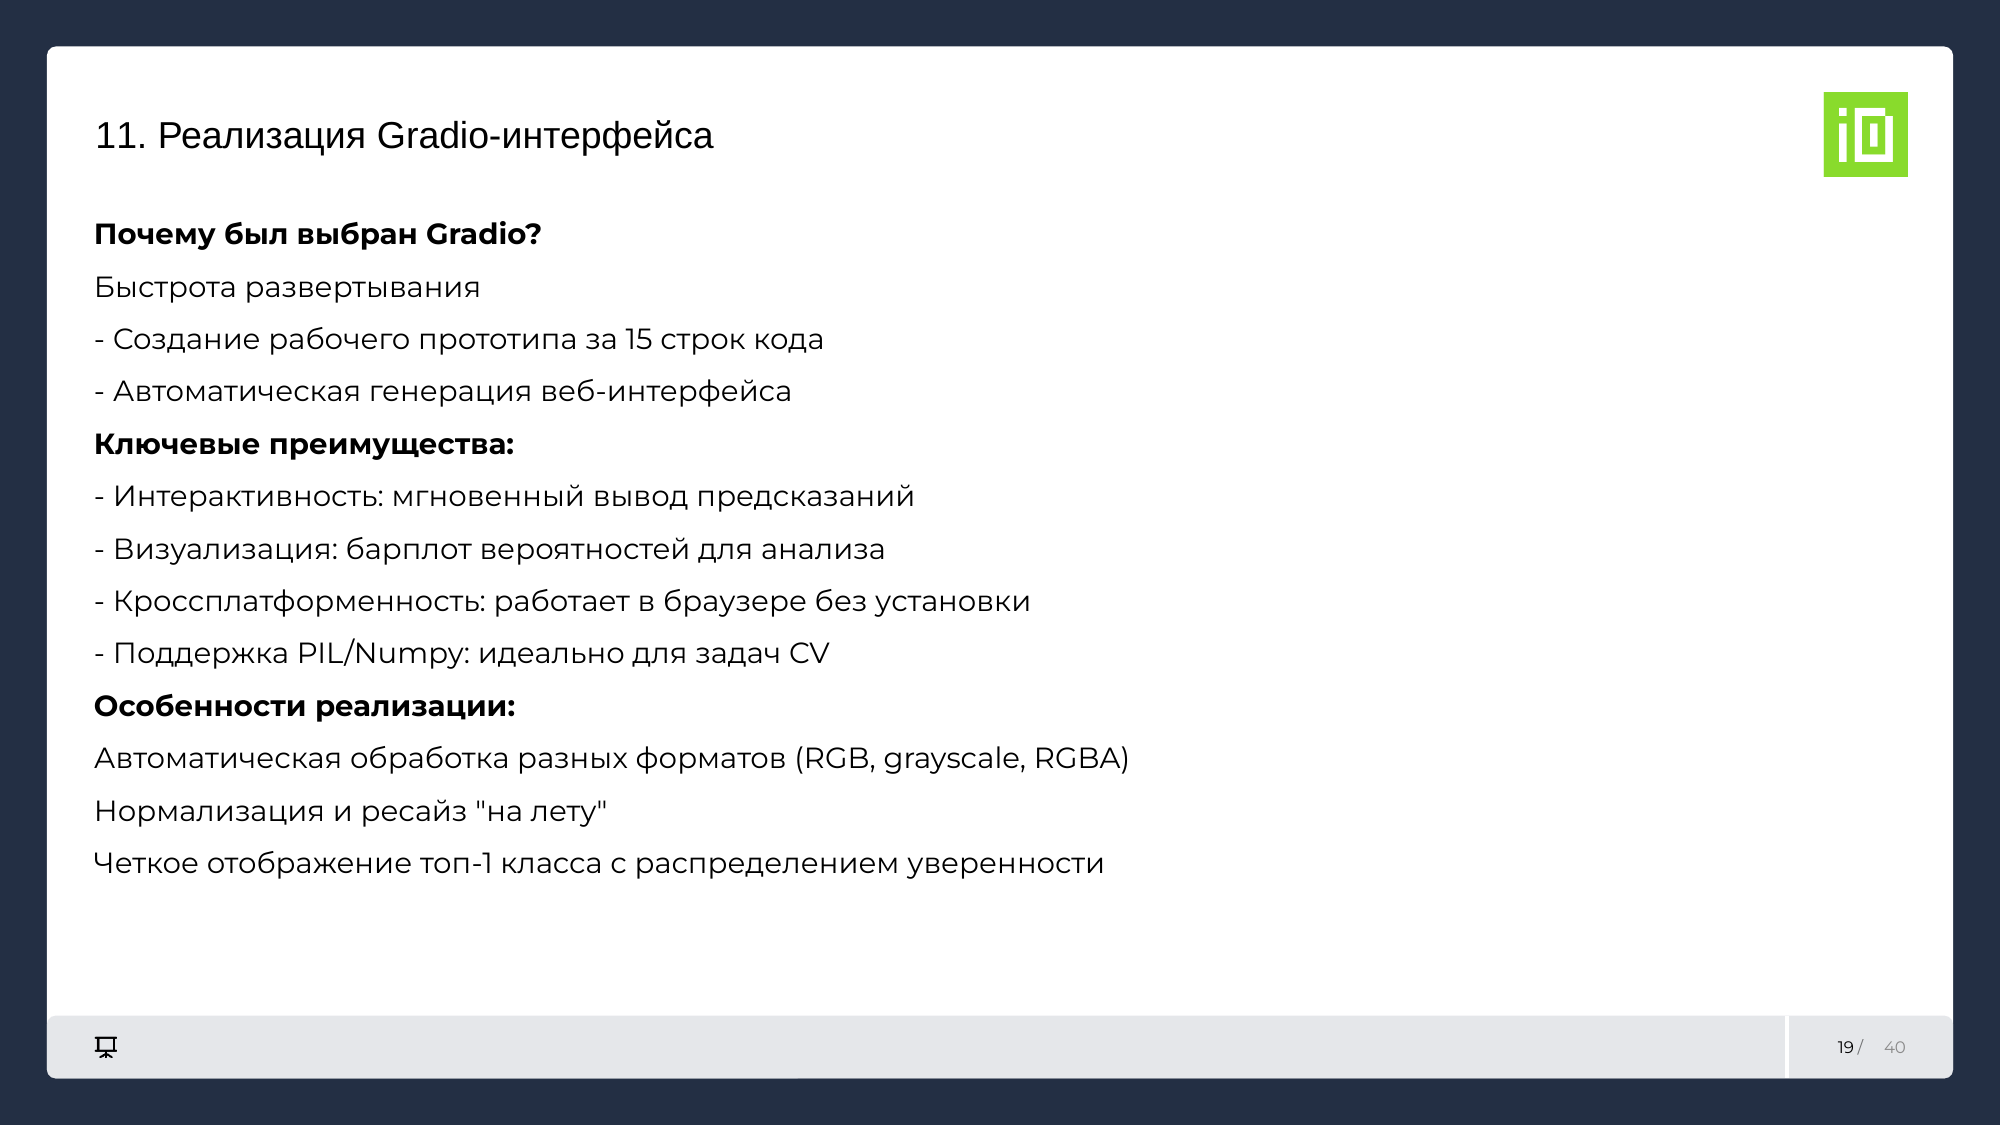

11. Реализация Gradio-интерфейса
Почему был выбран Gradio?
Быстрота развертывания
- Создание рабочего прототипа за 15 строк кода
- Автоматическая генерация веб-интерфейса
Ключевые преимущества:
- Интерактивность: мгновенный вывод предсказаний
- Визуализация: барплот вероятностей для анализа
- Кроссплатформенность: работает в браузере без установки
- Поддержка PIL/Numpy: идеально для задач CV
Особенности реализации:
Автоматическая обработка разных форматов (RGB, grayscale, RGBA)
Нормализация и ресайз "на лету"
Четкое отображение топ-1 класса с распределением уверенности

19
40